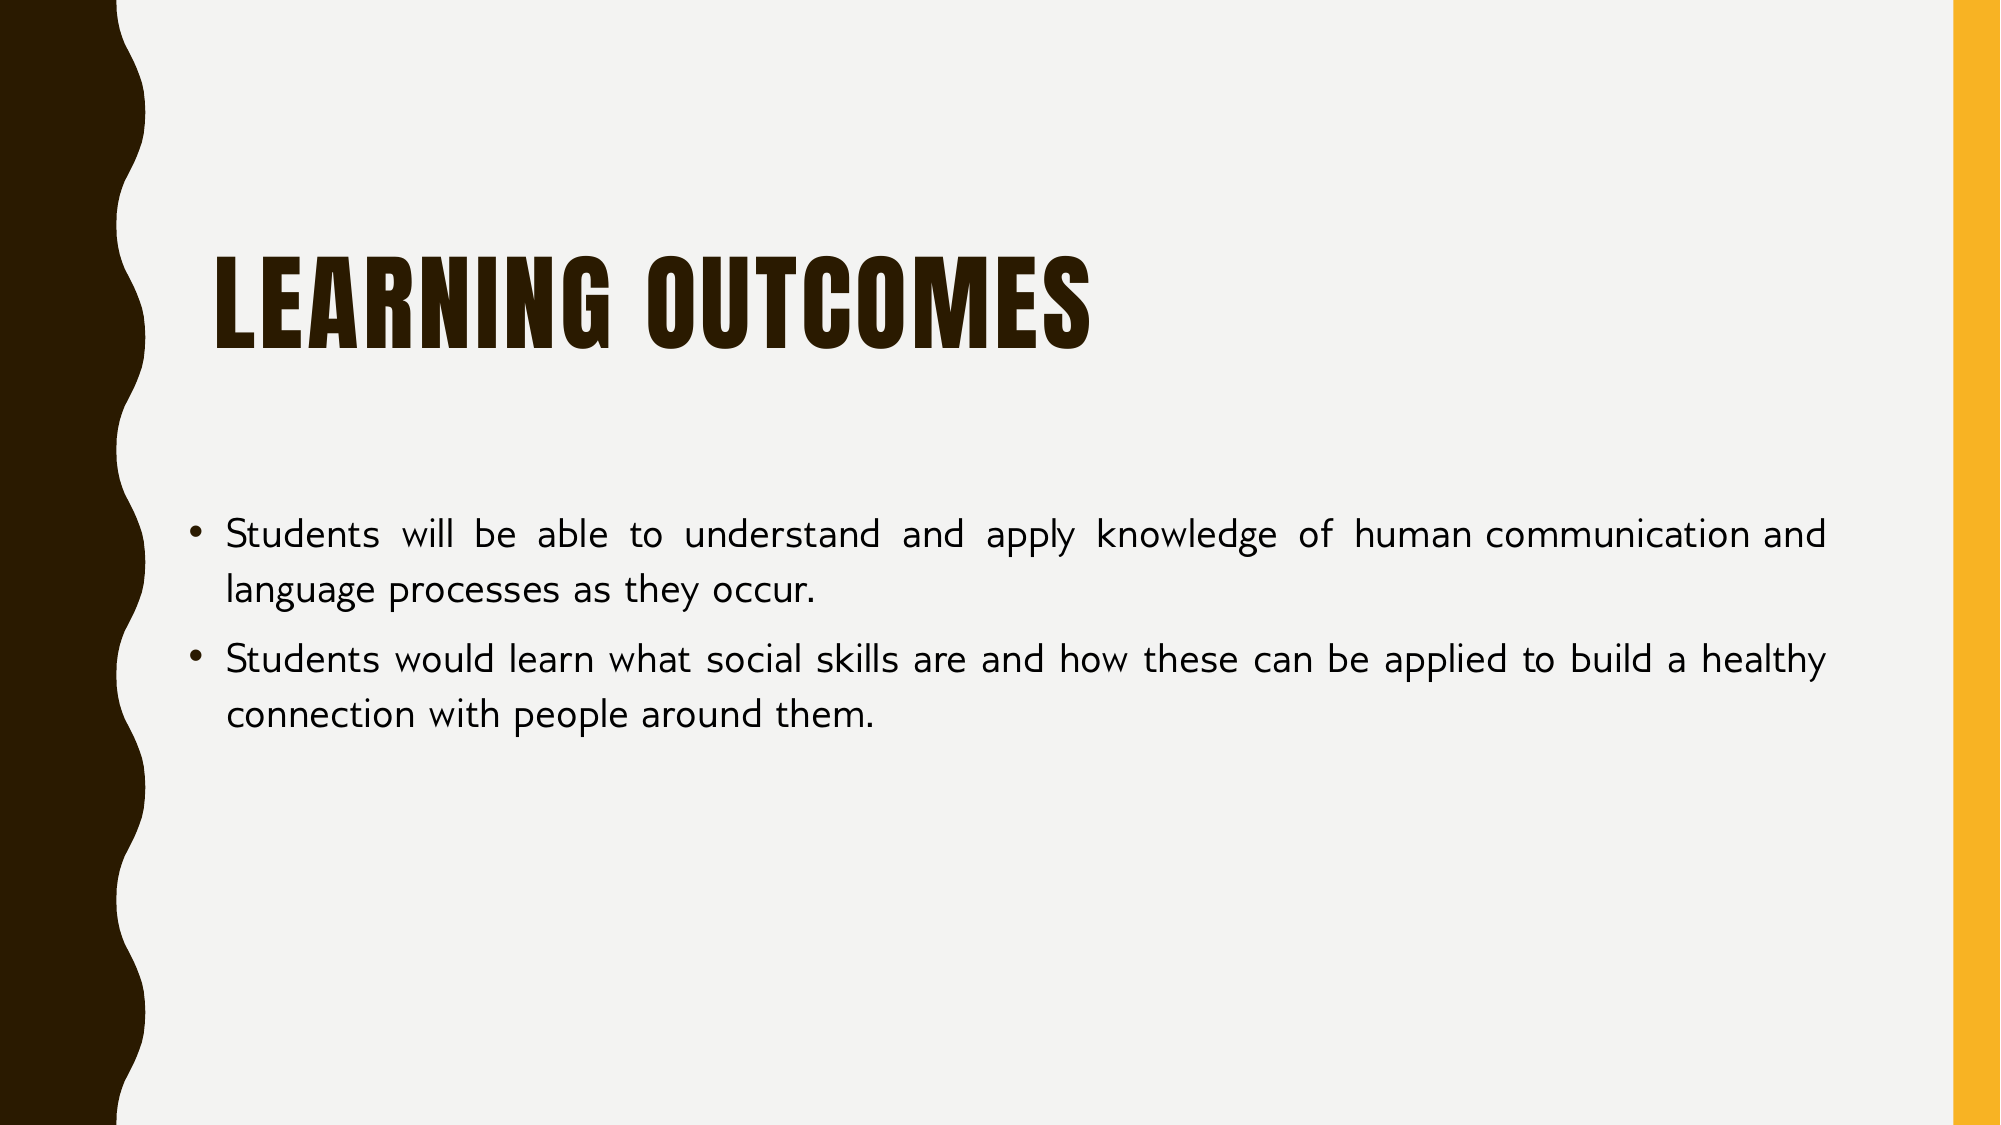

# Learning outcomes
Students will be able to understand and apply knowledge of human communication and language processes as they occur.
Students would learn what social skills are and how these can be applied to build a healthy connection with people around them.